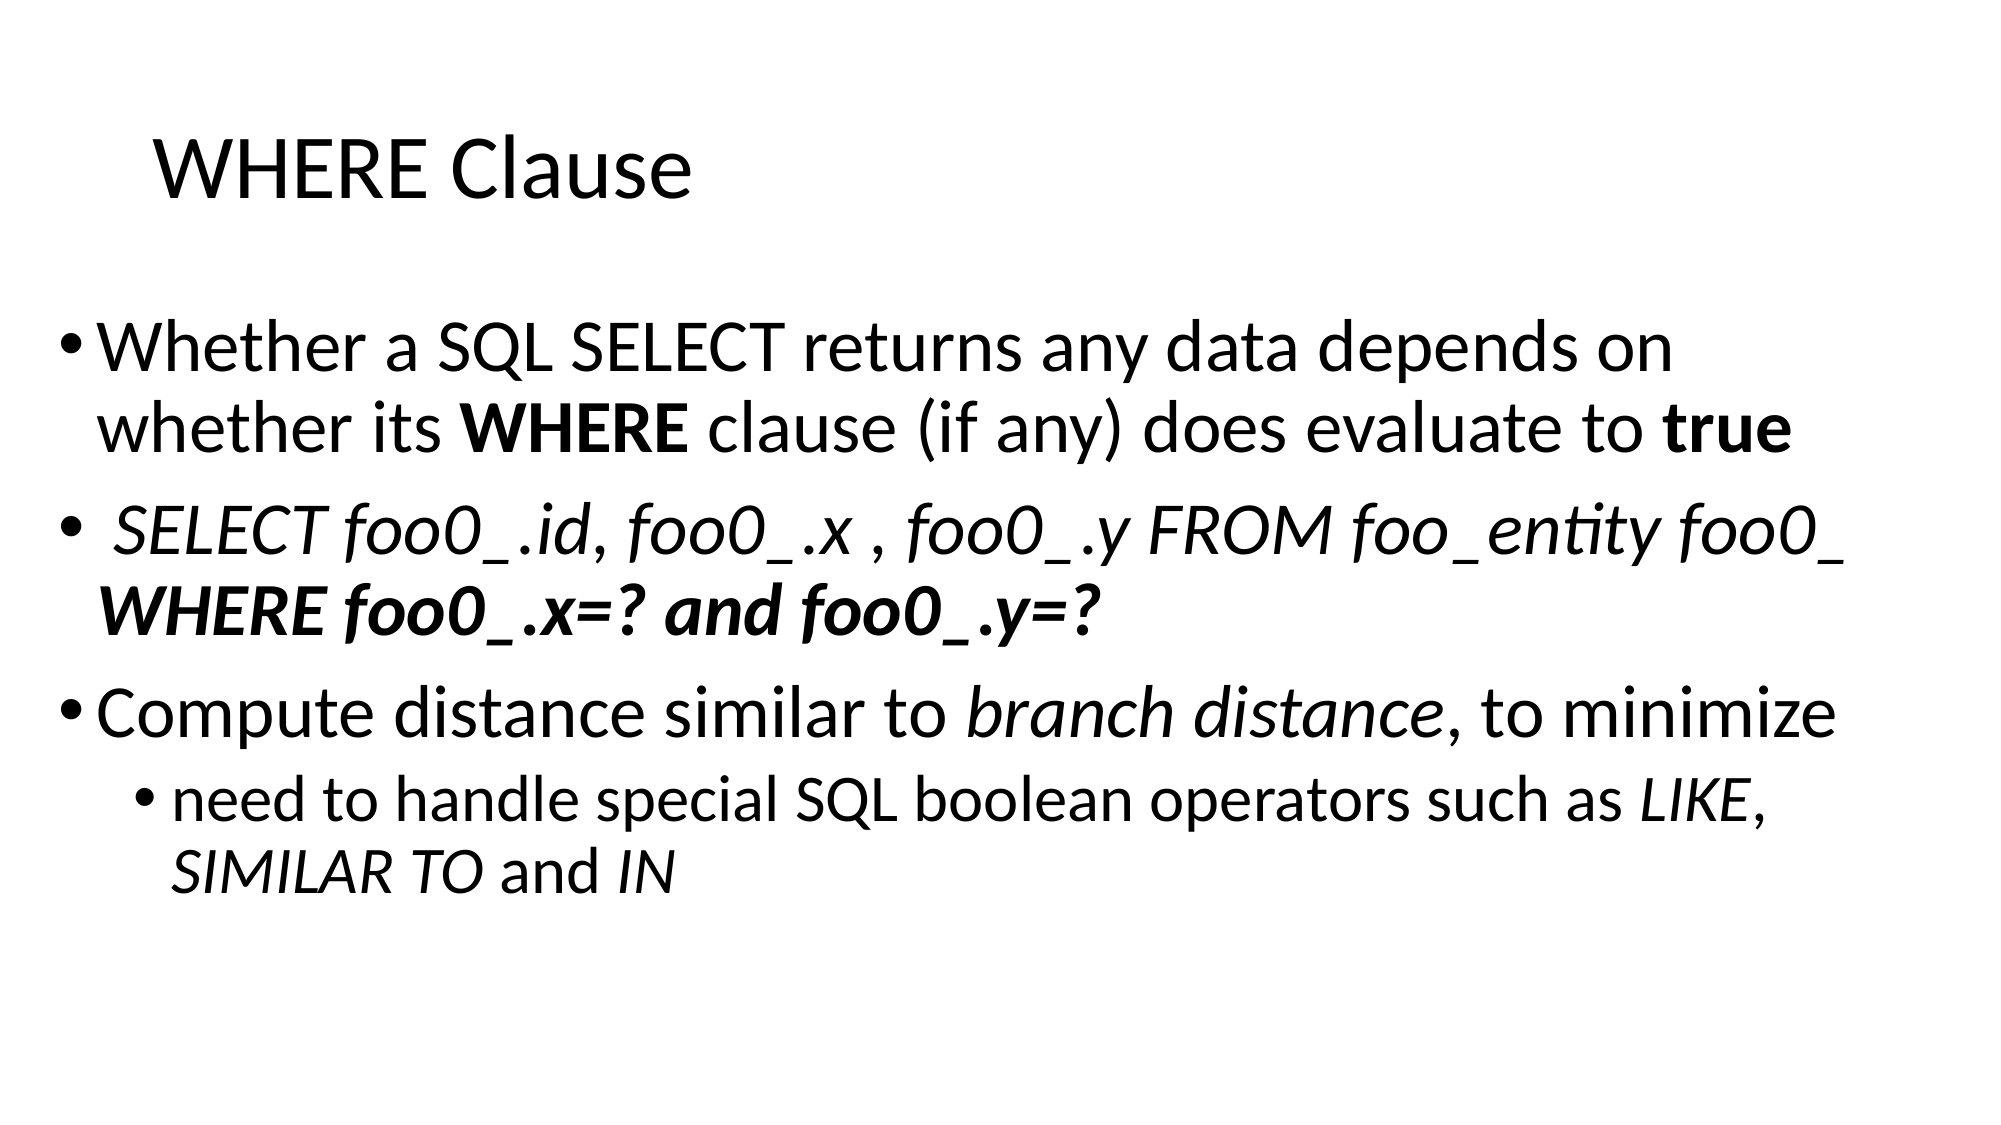

# WHERE Clause
Whether a SQL SELECT returns any data depends on whether its WHERE clause (if any) does evaluate to true
 SELECT foo0_.id, foo0_.x , foo0_.y FROM foo_entity foo0_  WHERE foo0_.x=? and foo0_.y=?
Compute distance similar to branch distance, to minimize
need to handle special SQL boolean operators such as LIKE, SIMILAR TO and IN